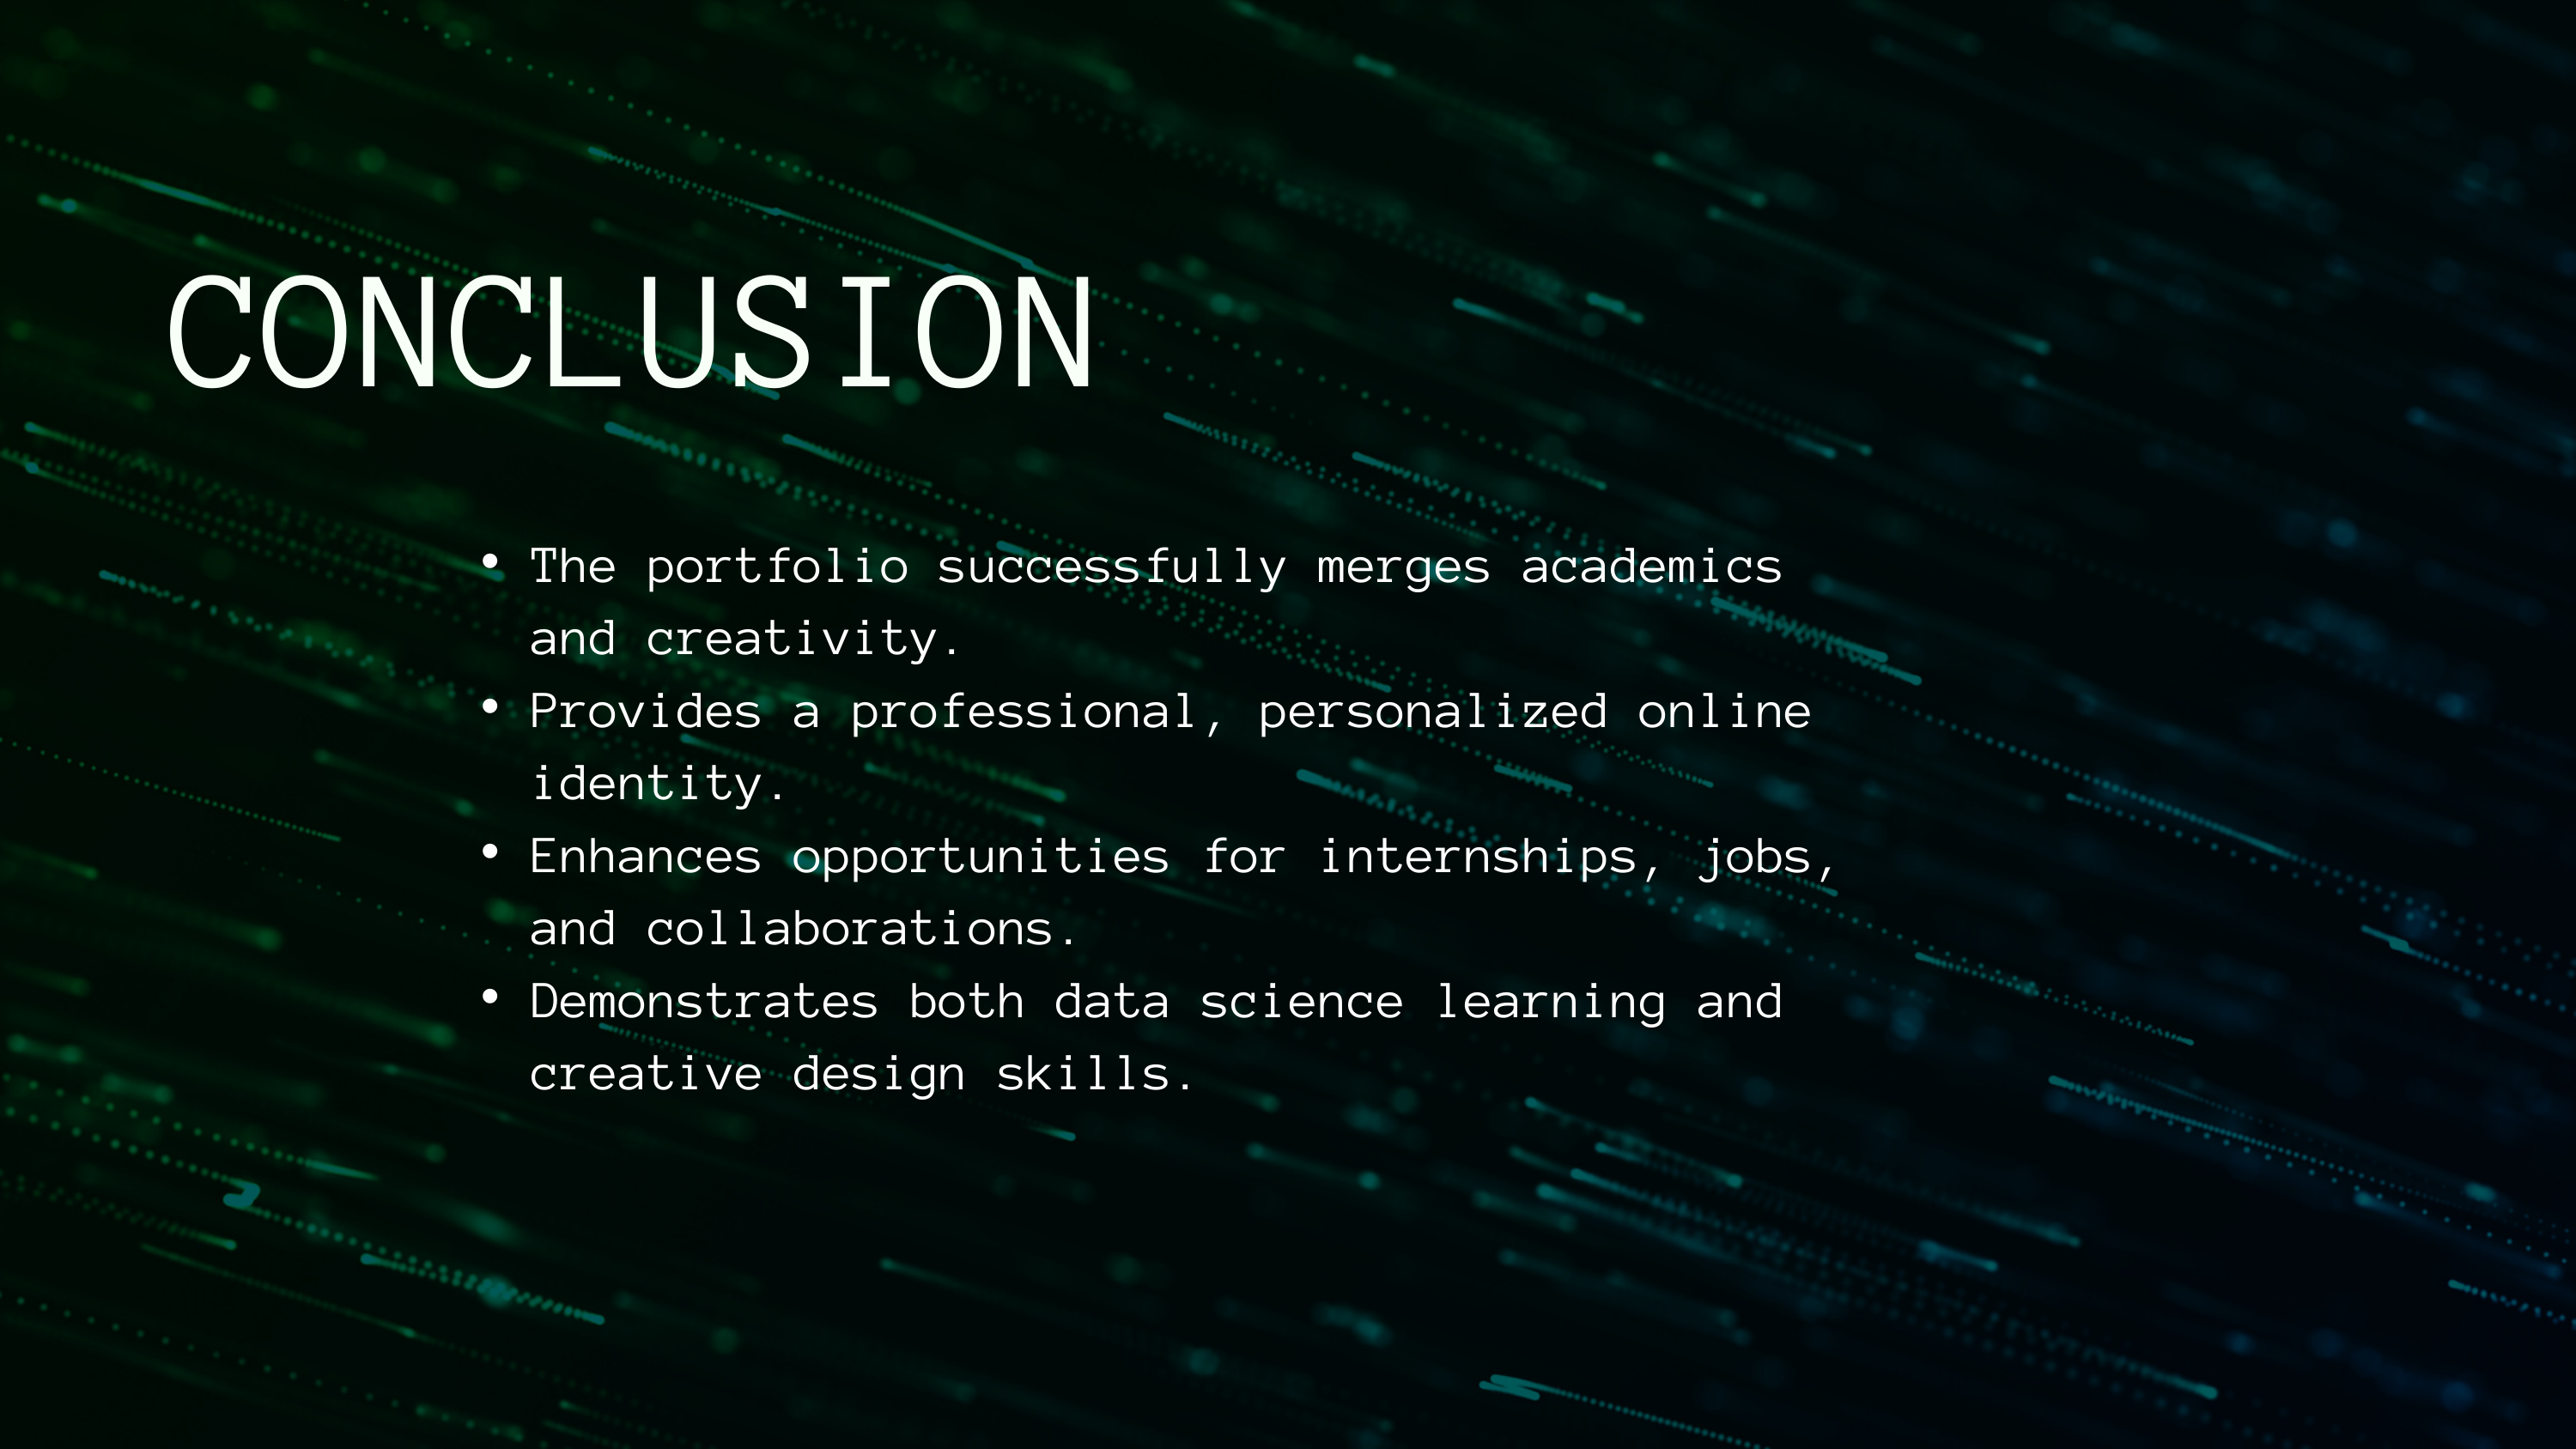

CONCLUSION
The portfolio successfully merges academics and creativity.
Provides a professional, personalized online identity.
Enhances opportunities for internships, jobs, and collaborations.
Demonstrates both data science learning and creative design skills.